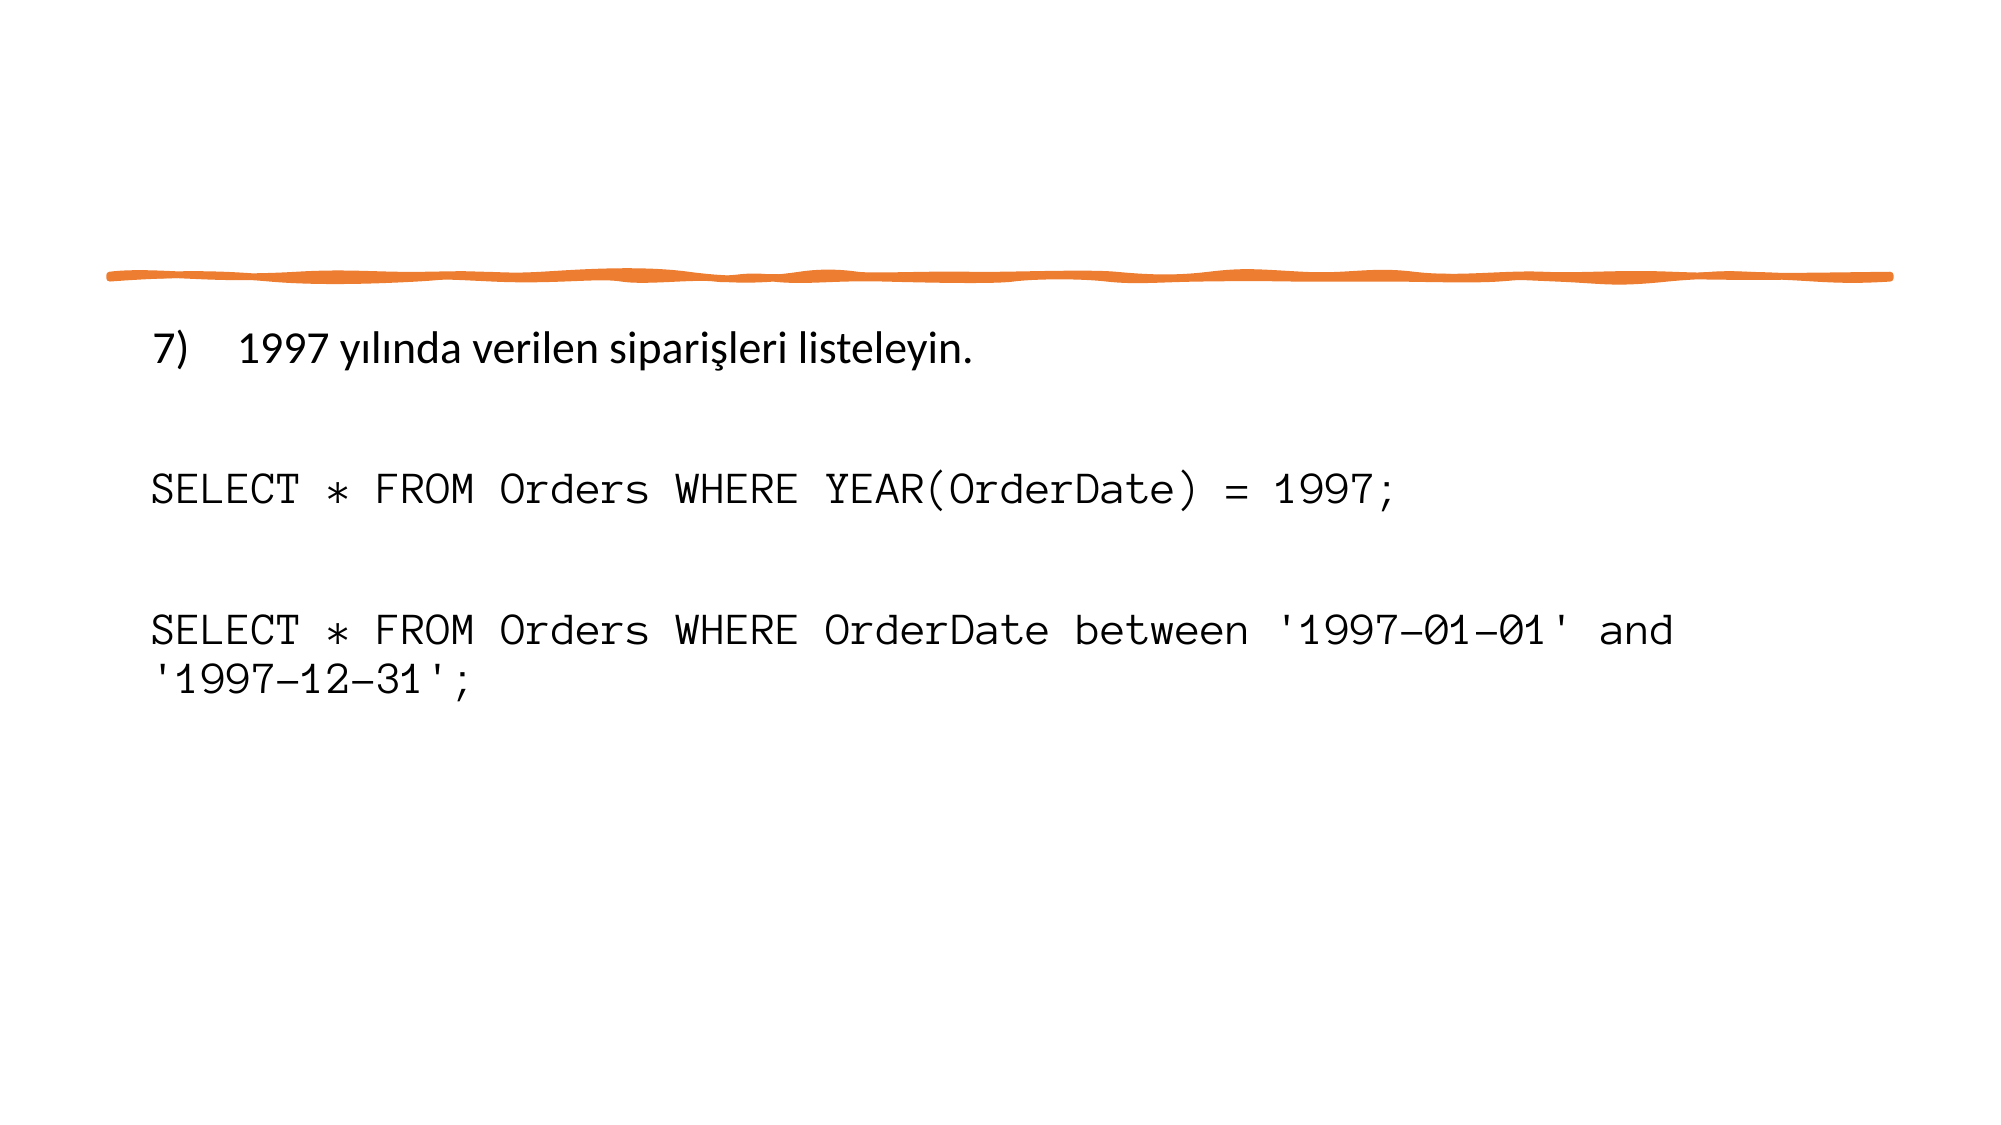

1997 yılında verilen siparişleri listeleyin.

SELECT * FROM Orders WHERE YEAR(OrderDate) = 1997;

SELECT * FROM Orders WHERE OrderDate between '1997-01-01' and '1997-12-31';